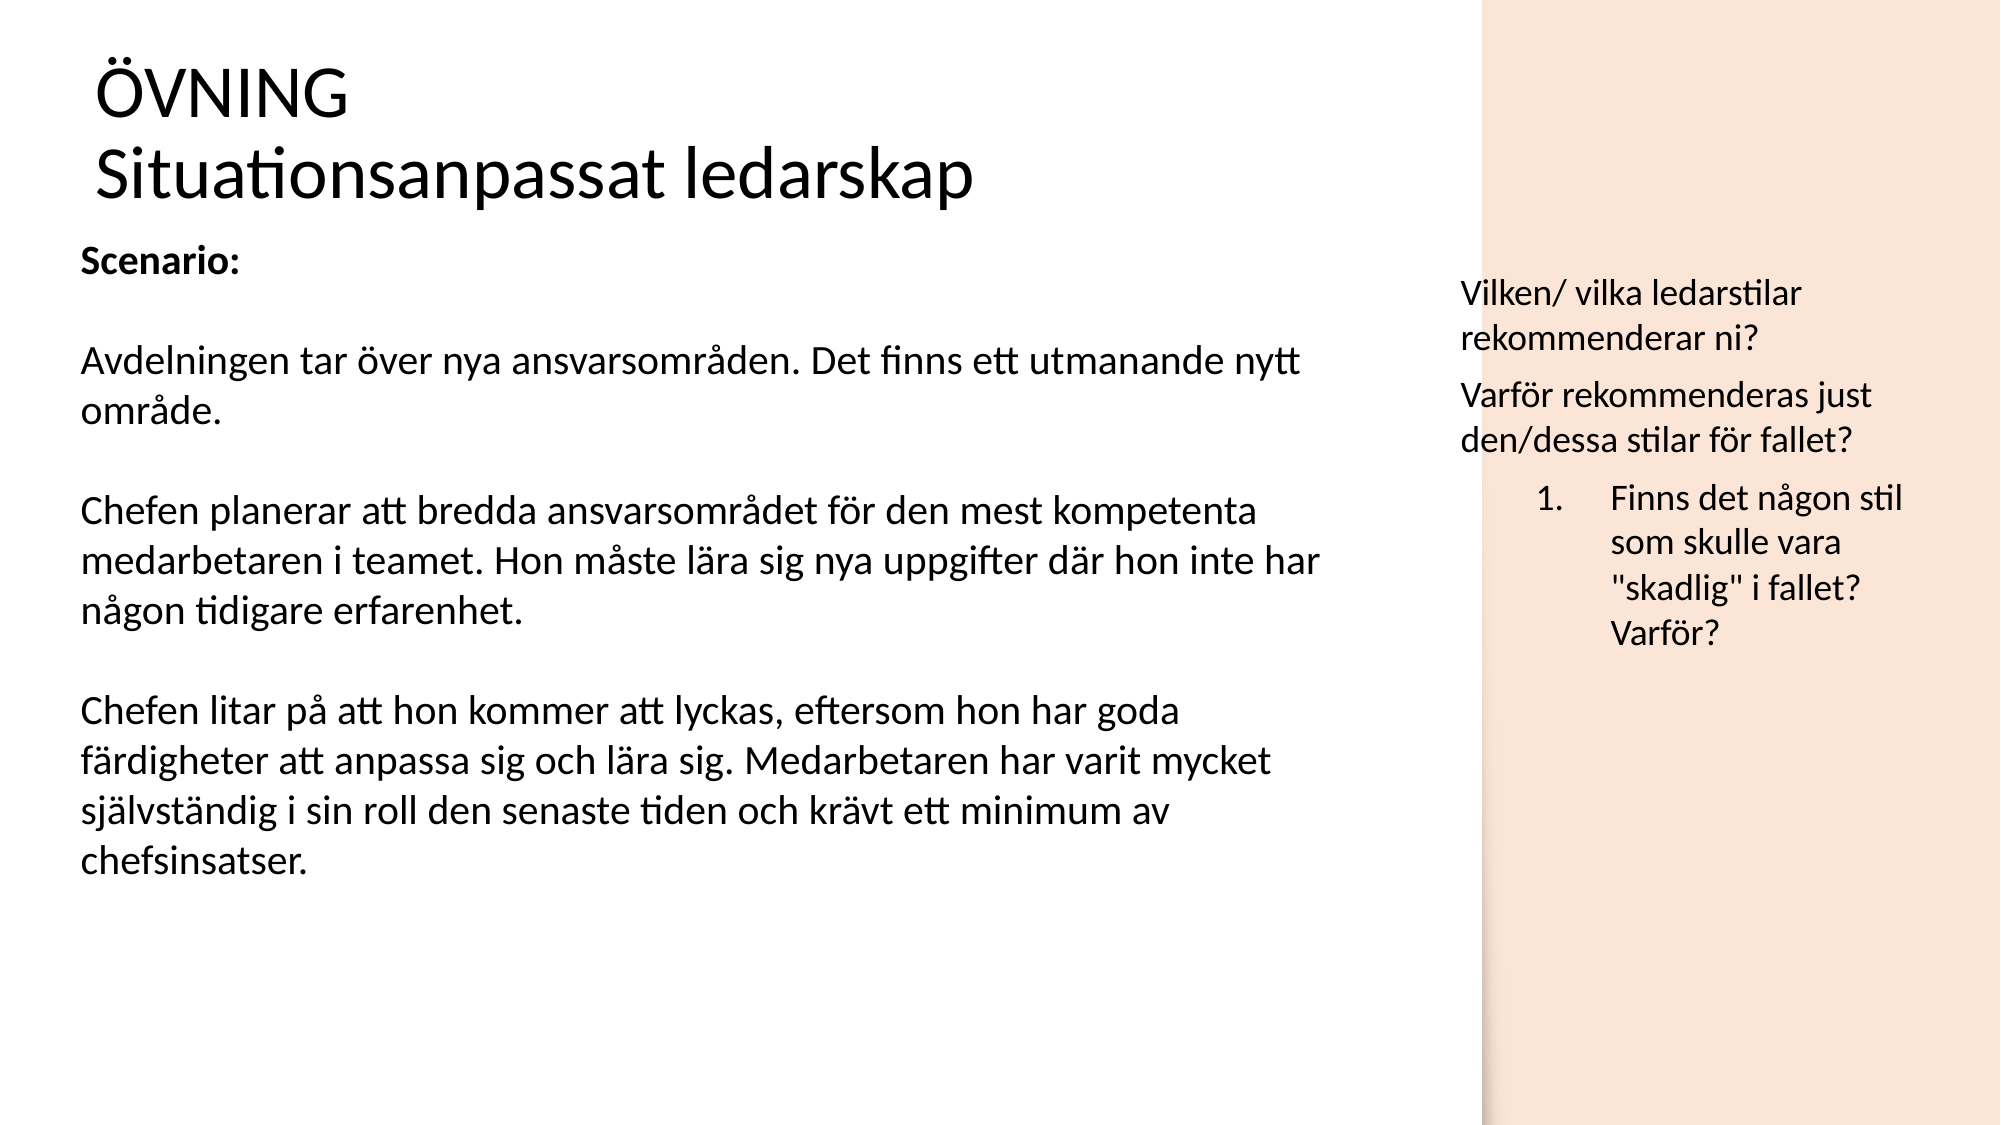

# ÖVNING Situationsanpassat ledarskap
Scenario:
Avdelningen tar över nya ansvarsområden. Det finns ett utmanande nytt område.
Chefen planerar att bredda ansvarsområdet för den mest kompetenta medarbetaren i teamet. Hon måste lära sig nya uppgifter där hon inte har någon tidigare erfarenhet.
Chefen litar på att hon kommer att lyckas, eftersom hon har goda färdigheter att anpassa sig och lära sig. Medarbetaren har varit mycket självständig i sin roll den senaste tiden och krävt ett minimum av chefsinsatser.

Vilken/ vilka ledarstilar rekommenderar ni?
Varför rekommenderas just den/dessa stilar för fallet?
Finns det någon stil som skulle vara "skadlig" i fallet? Varför?